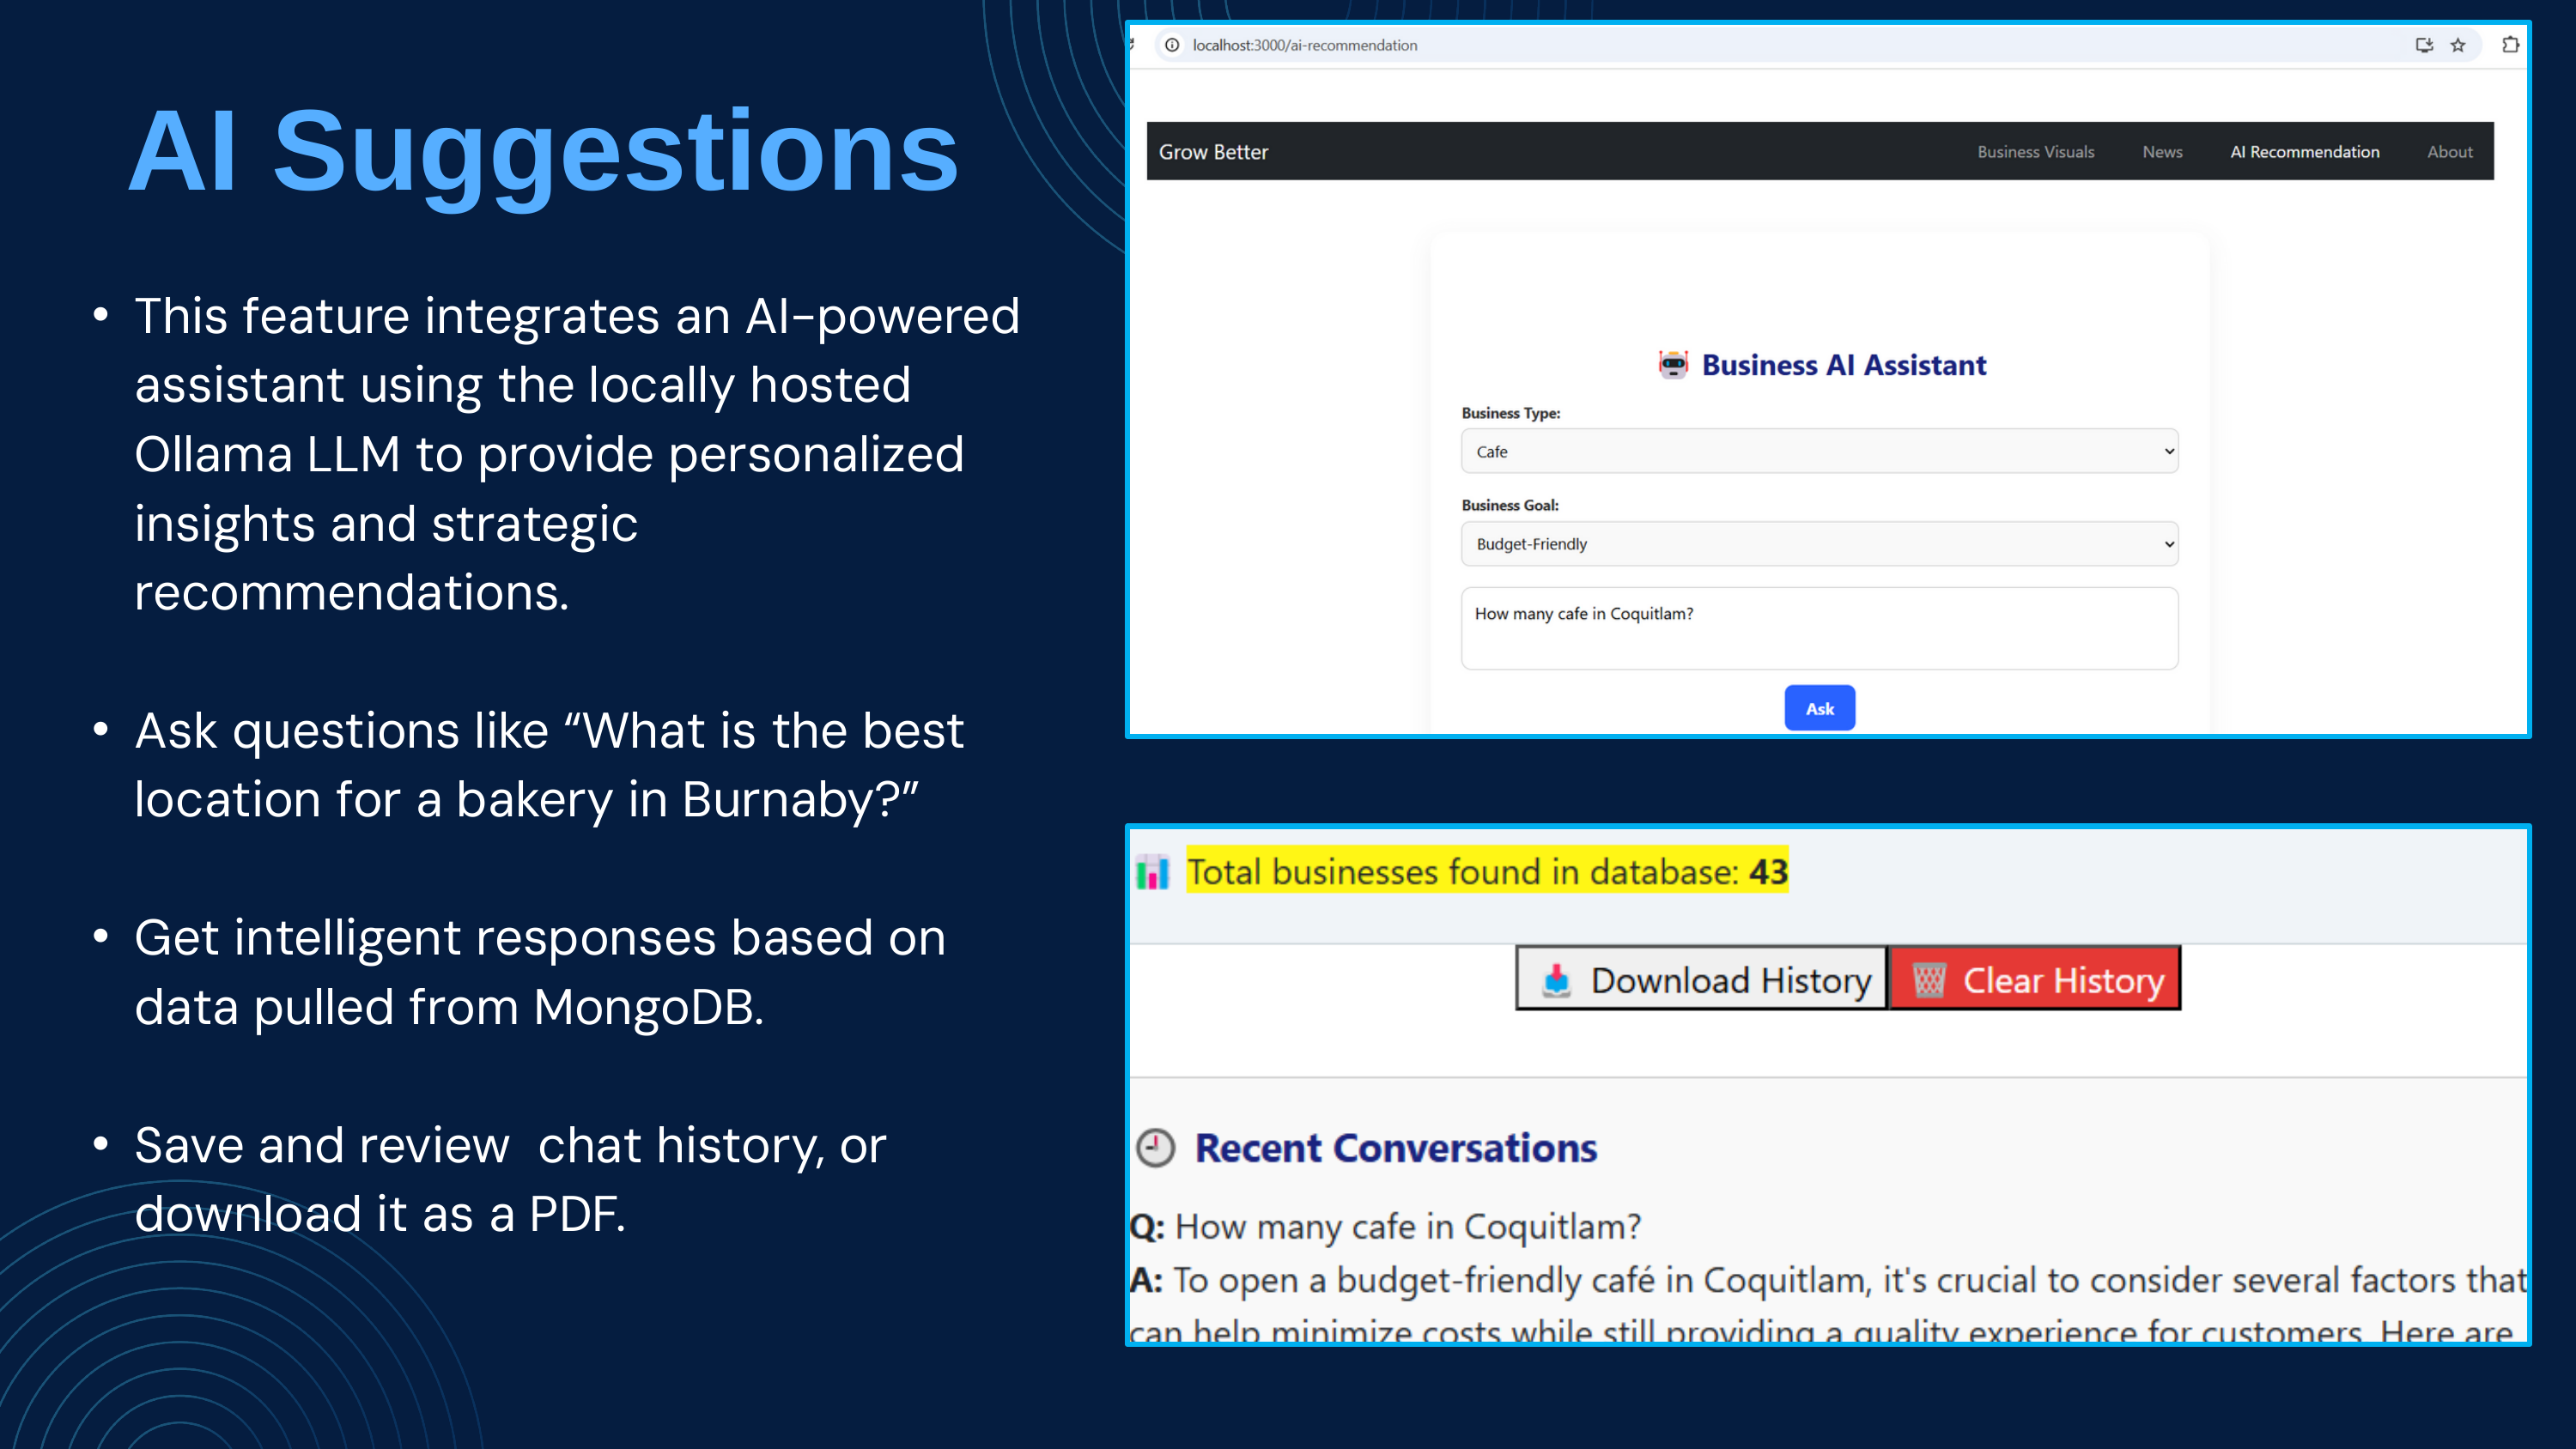

AI Suggestions

This feature integrates an AI-powered assistant using the locally hosted Ollama LLM to provide personalized insights and strategic recommendations.

Ask questions like “What is the best location for a bakery in Burnaby?”

Get intelligent responses based on data pulled from MongoDB.

Save and review  chat history, or download it as a PDF.